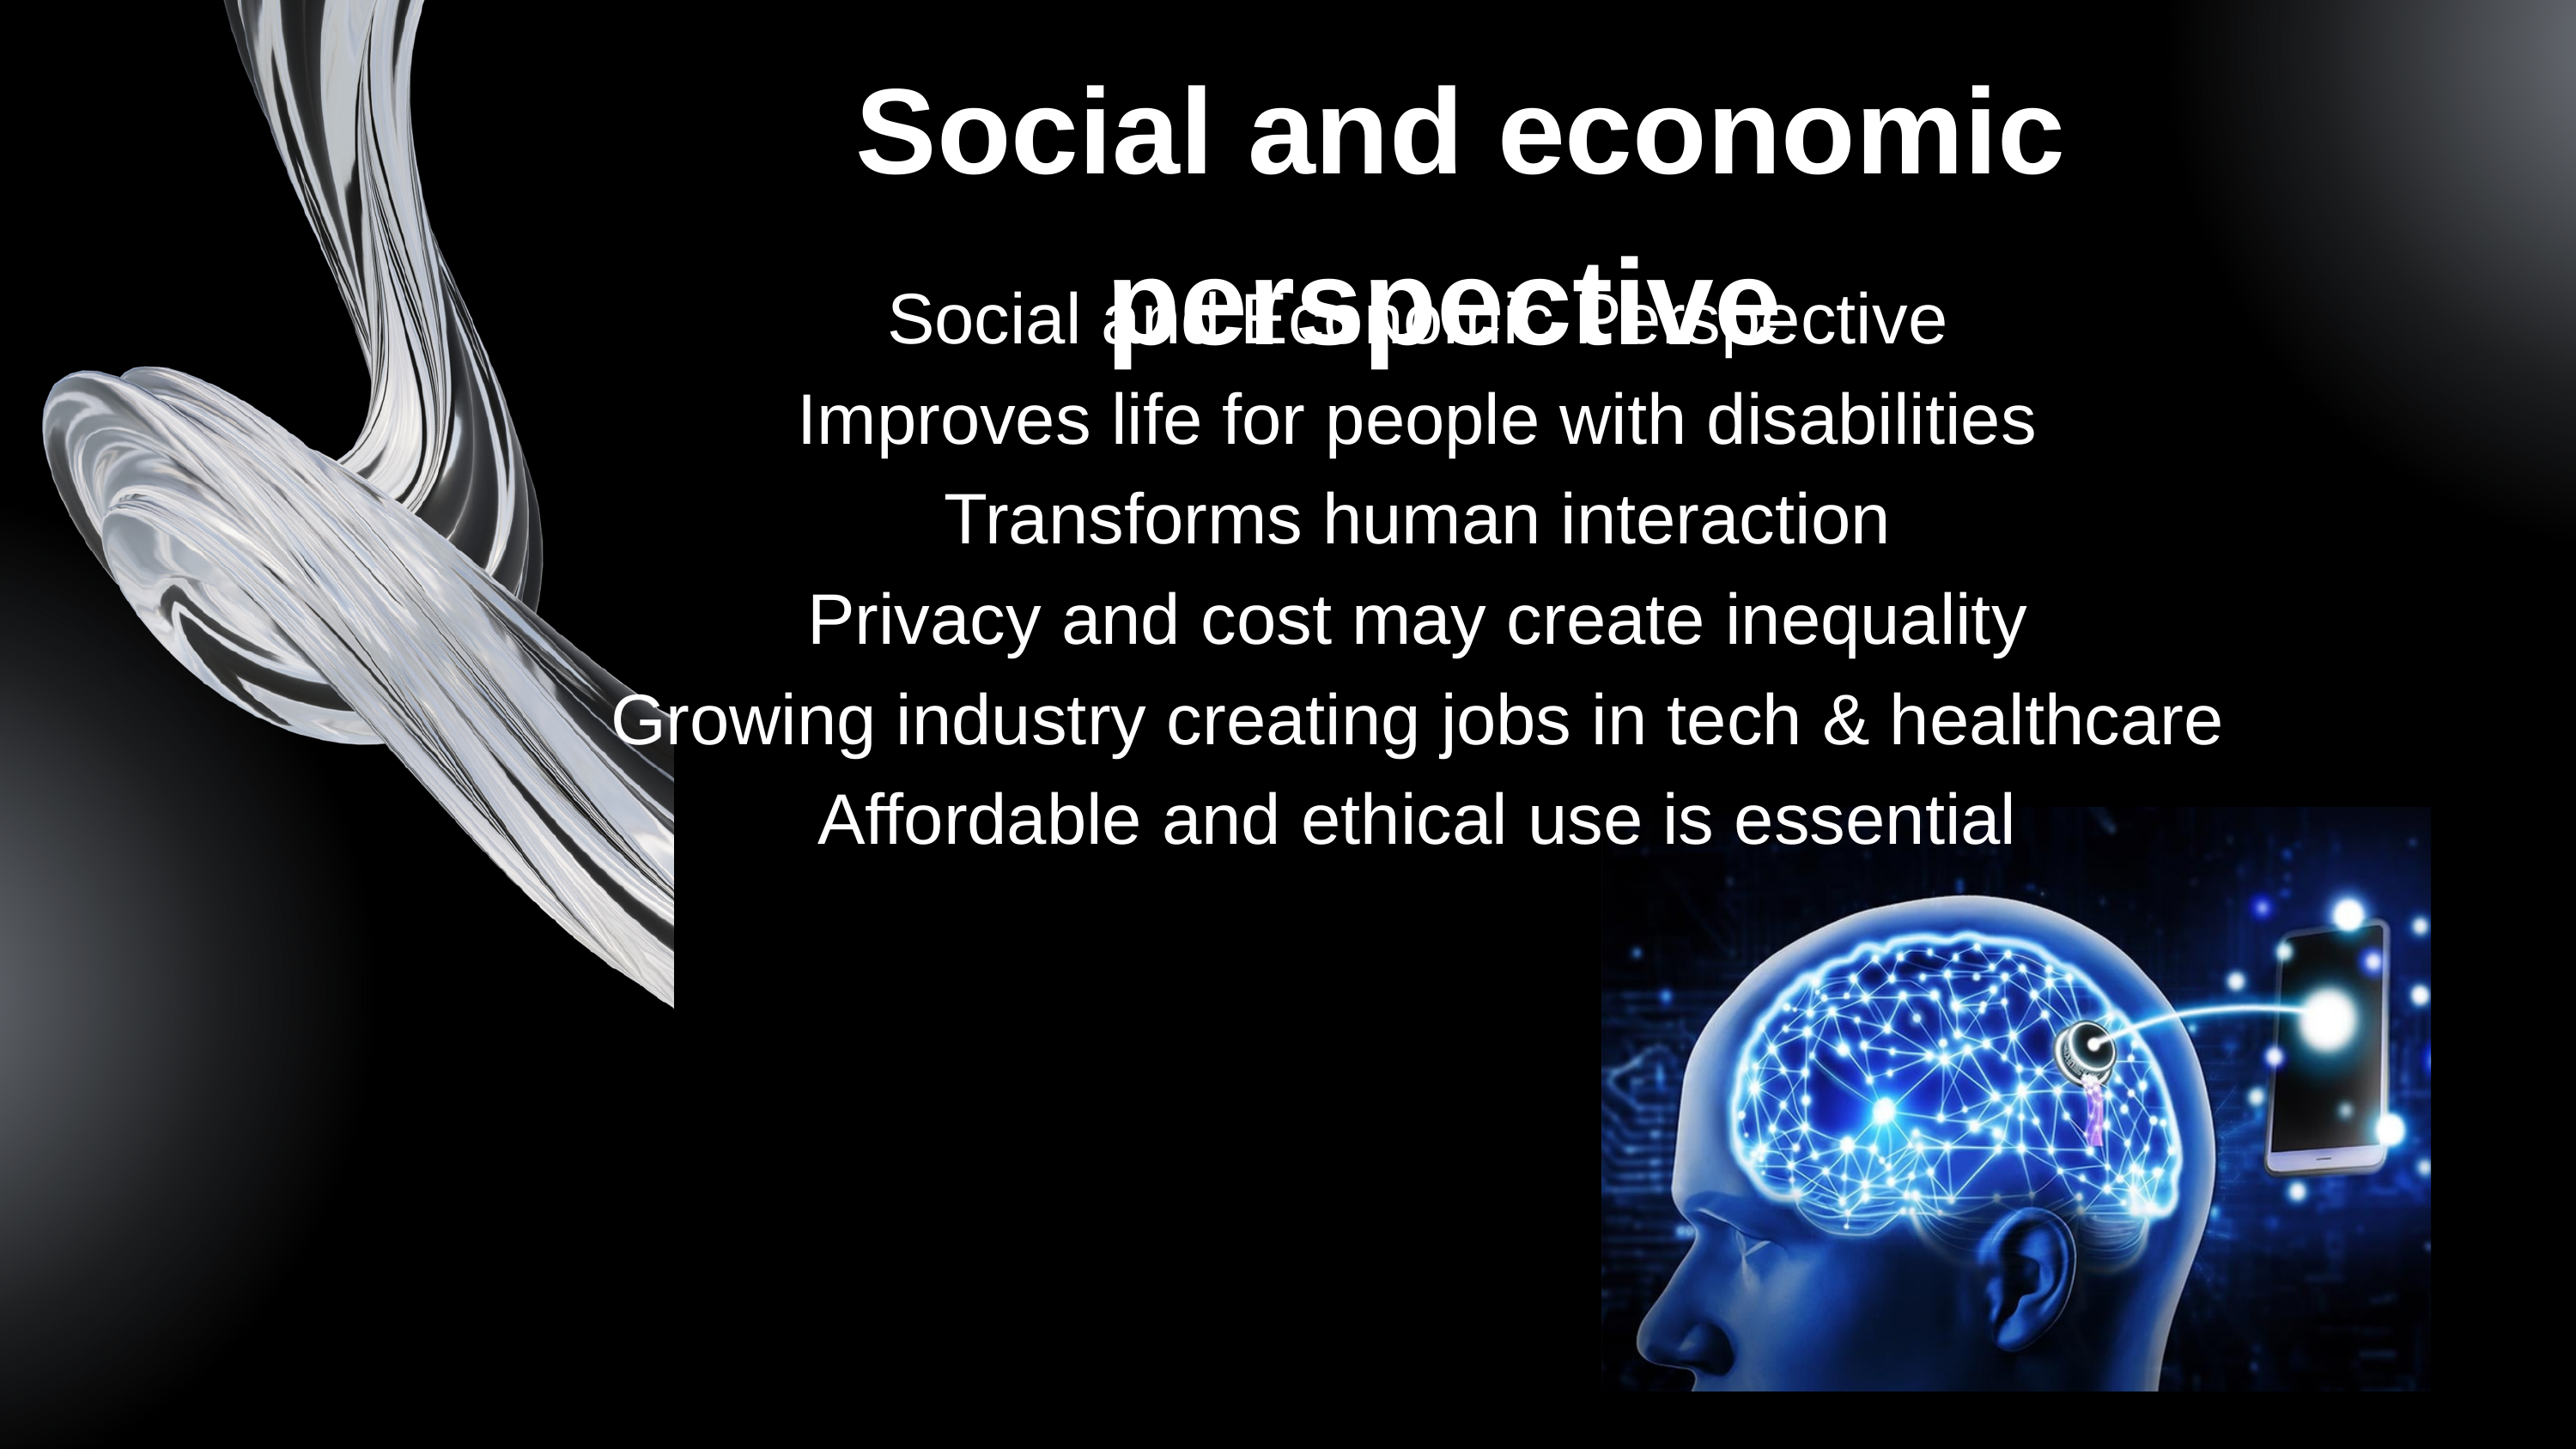

Social and economic perspective
Social and Economic Perspective
Improves life for people with disabilities
Transforms human interaction
Privacy and cost may create inequality
Growing industry creating jobs in tech & healthcare
Affordable and ethical use is essential